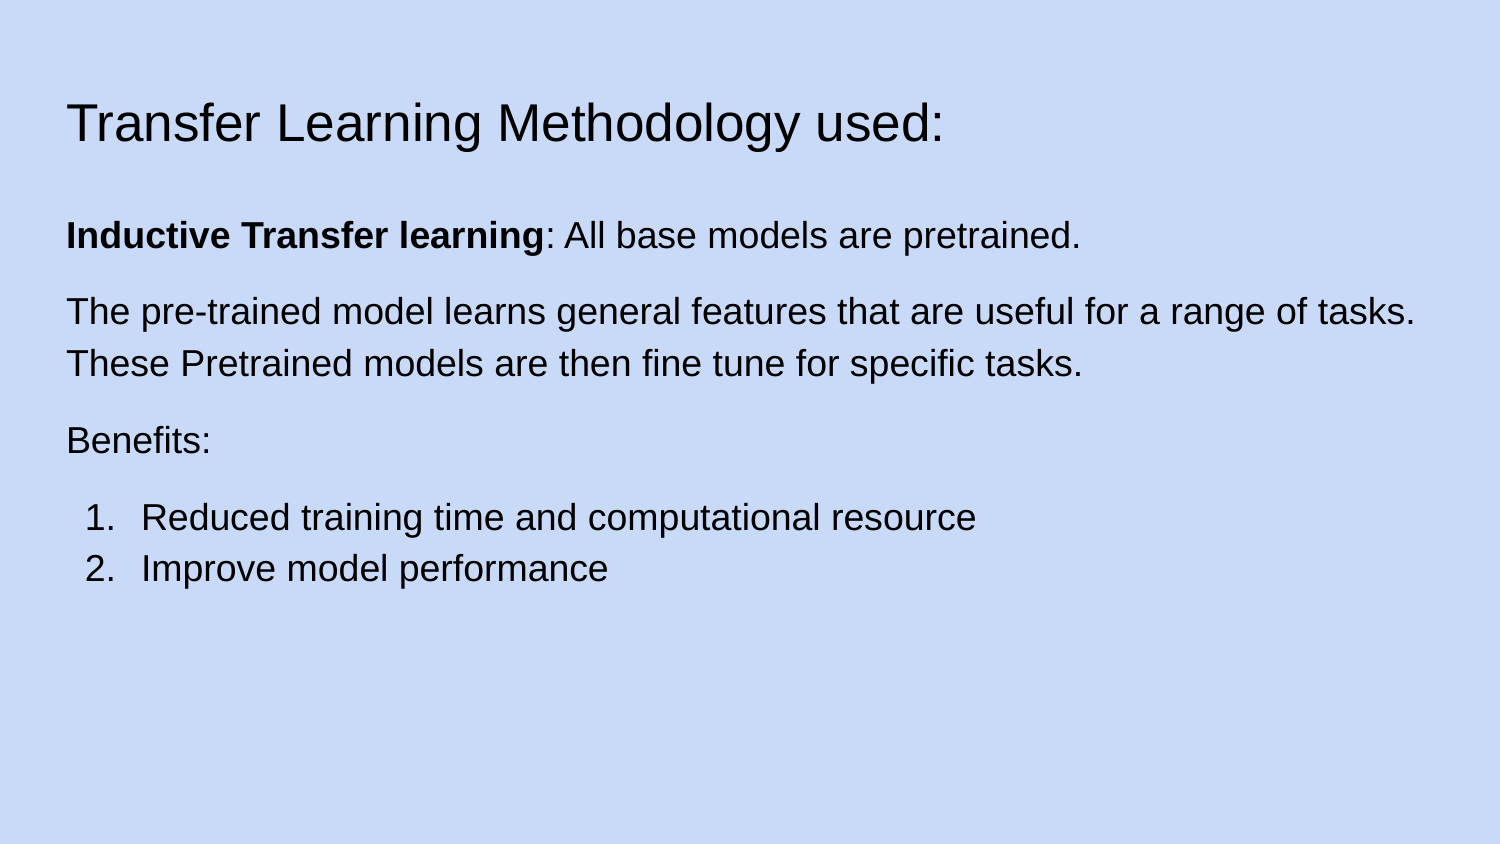

# Transfer Learning Methodology used:

Inductive Transfer learning: All base models are pretrained.
The pre-trained model learns general features that are useful for a range of tasks. These Pretrained models are then fine tune for specific tasks.
Benefits:
Reduced training time and computational resource
Improve model performance